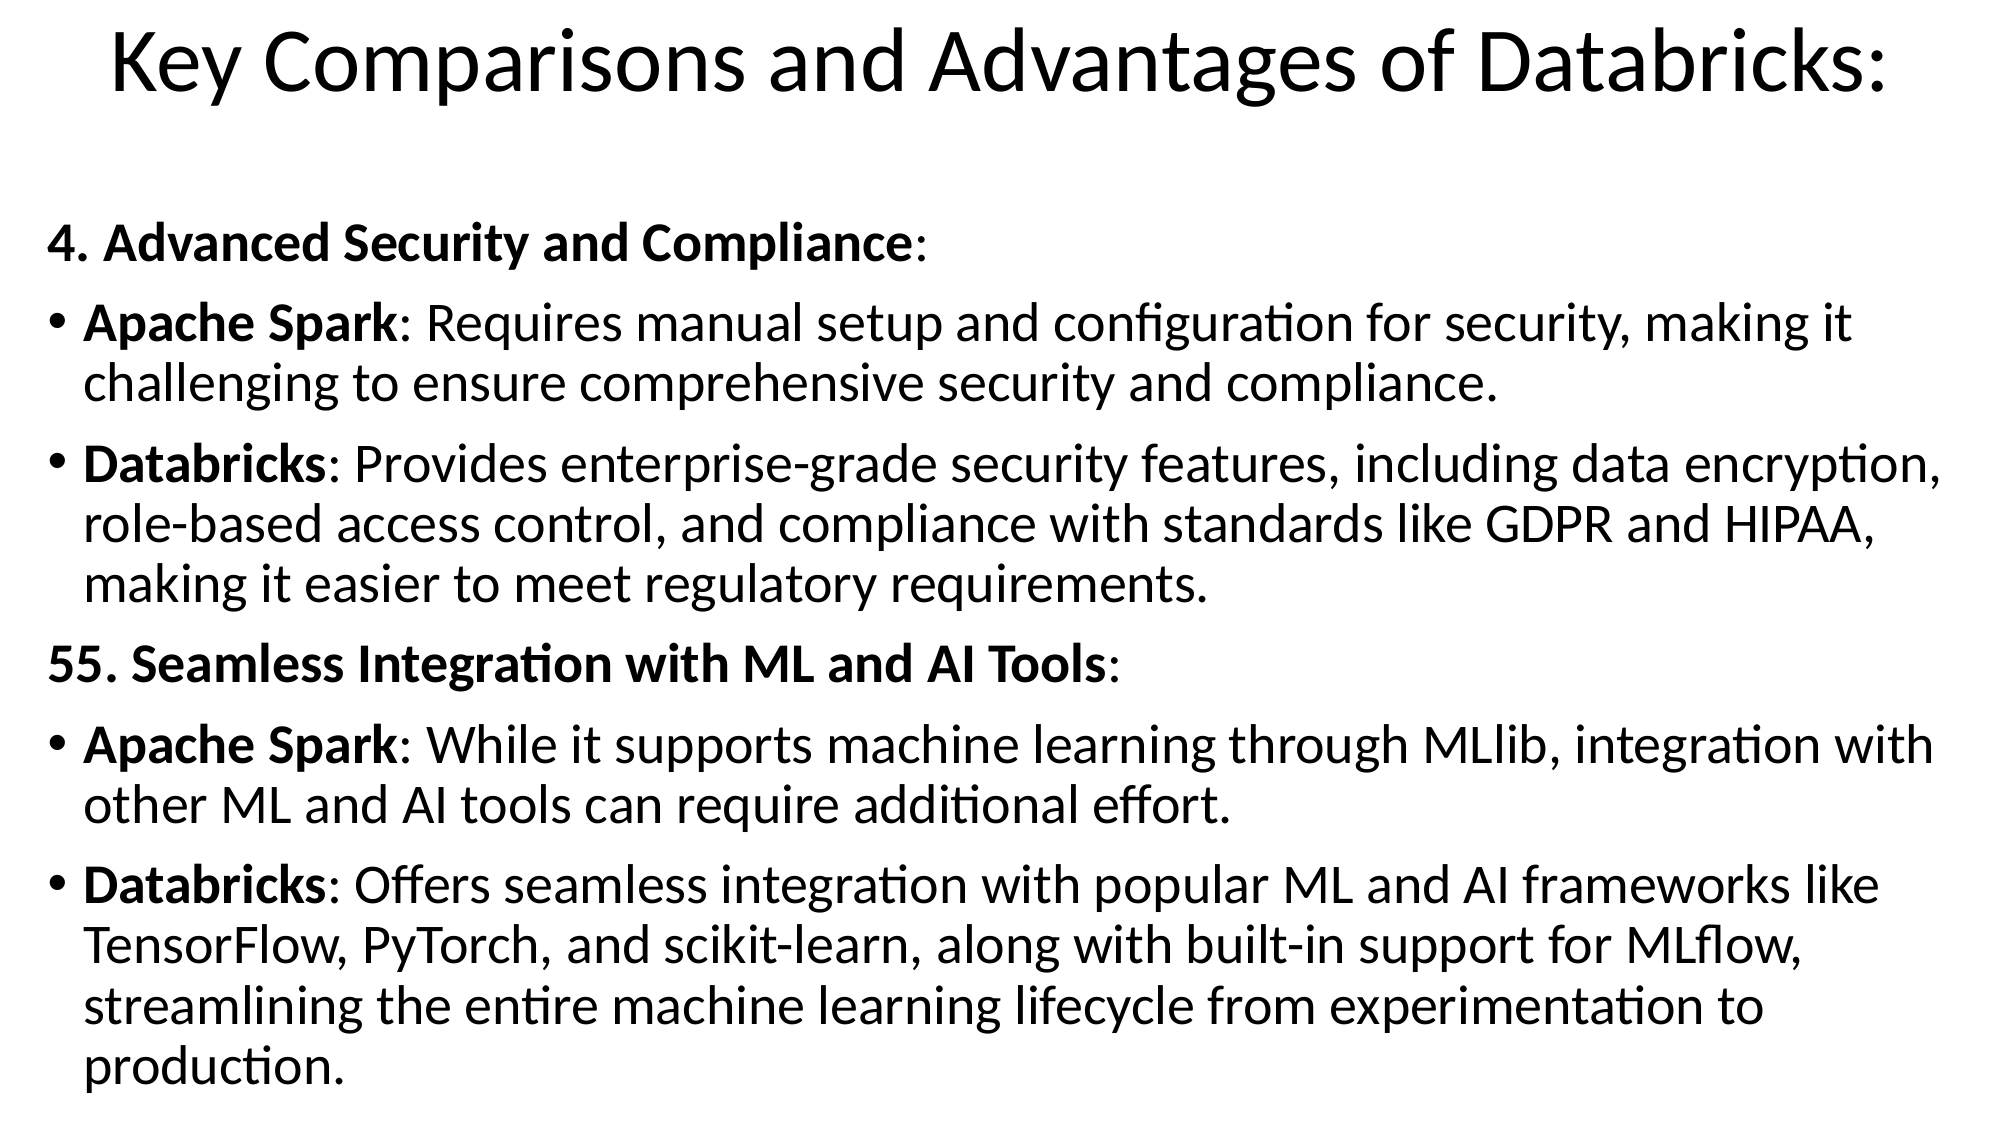

# Key Comparisons and Advantages of Databricks:
4. Advanced Security and Compliance:
Apache Spark: Requires manual setup and configuration for security, making it challenging to ensure comprehensive security and compliance.
Databricks: Provides enterprise-grade security features, including data encryption, role-based access control, and compliance with standards like GDPR and HIPAA, making it easier to meet regulatory requirements.
55. Seamless Integration with ML and AI Tools:
Apache Spark: While it supports machine learning through MLlib, integration with other ML and AI tools can require additional effort.
Databricks: Offers seamless integration with popular ML and AI frameworks like TensorFlow, PyTorch, and scikit-learn, along with built-in support for MLflow, streamlining the entire machine learning lifecycle from experimentation to production.